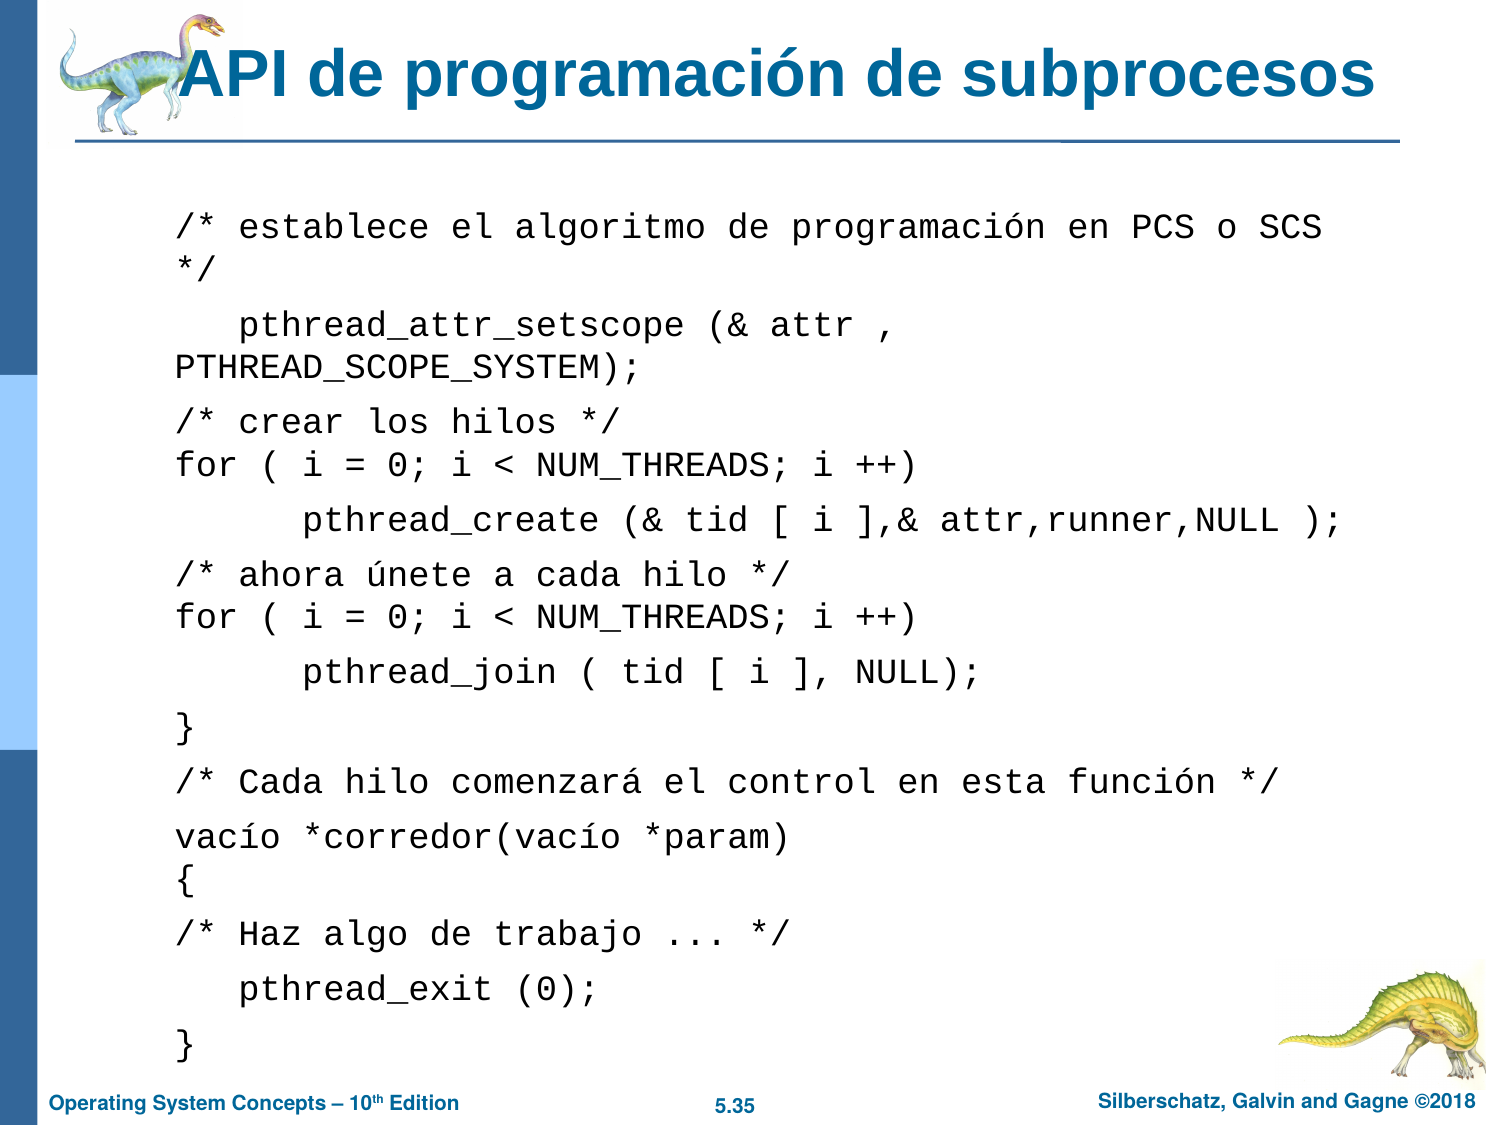

# API de programación de subprocesos
/* establece el algoritmo de programación en PCS o SCS */
   pthread_attr_setscope (& attr , PTHREAD_SCOPE_SYSTEM);
/* crear los hilos */
for ( i = 0; i < NUM_THREADS; i ++)
      pthread_create (& tid [ i ],& attr,runner,NULL );
/* ahora únete a cada hilo */
for ( i = 0; i < NUM_THREADS; i ++)
      pthread_join ( tid [ i ], NULL);
}
/* Cada hilo comenzará el control en esta función */
vacío *corredor(vacío *param)
{
/* Haz algo de trabajo ... */
   pthread_exit (0);
}